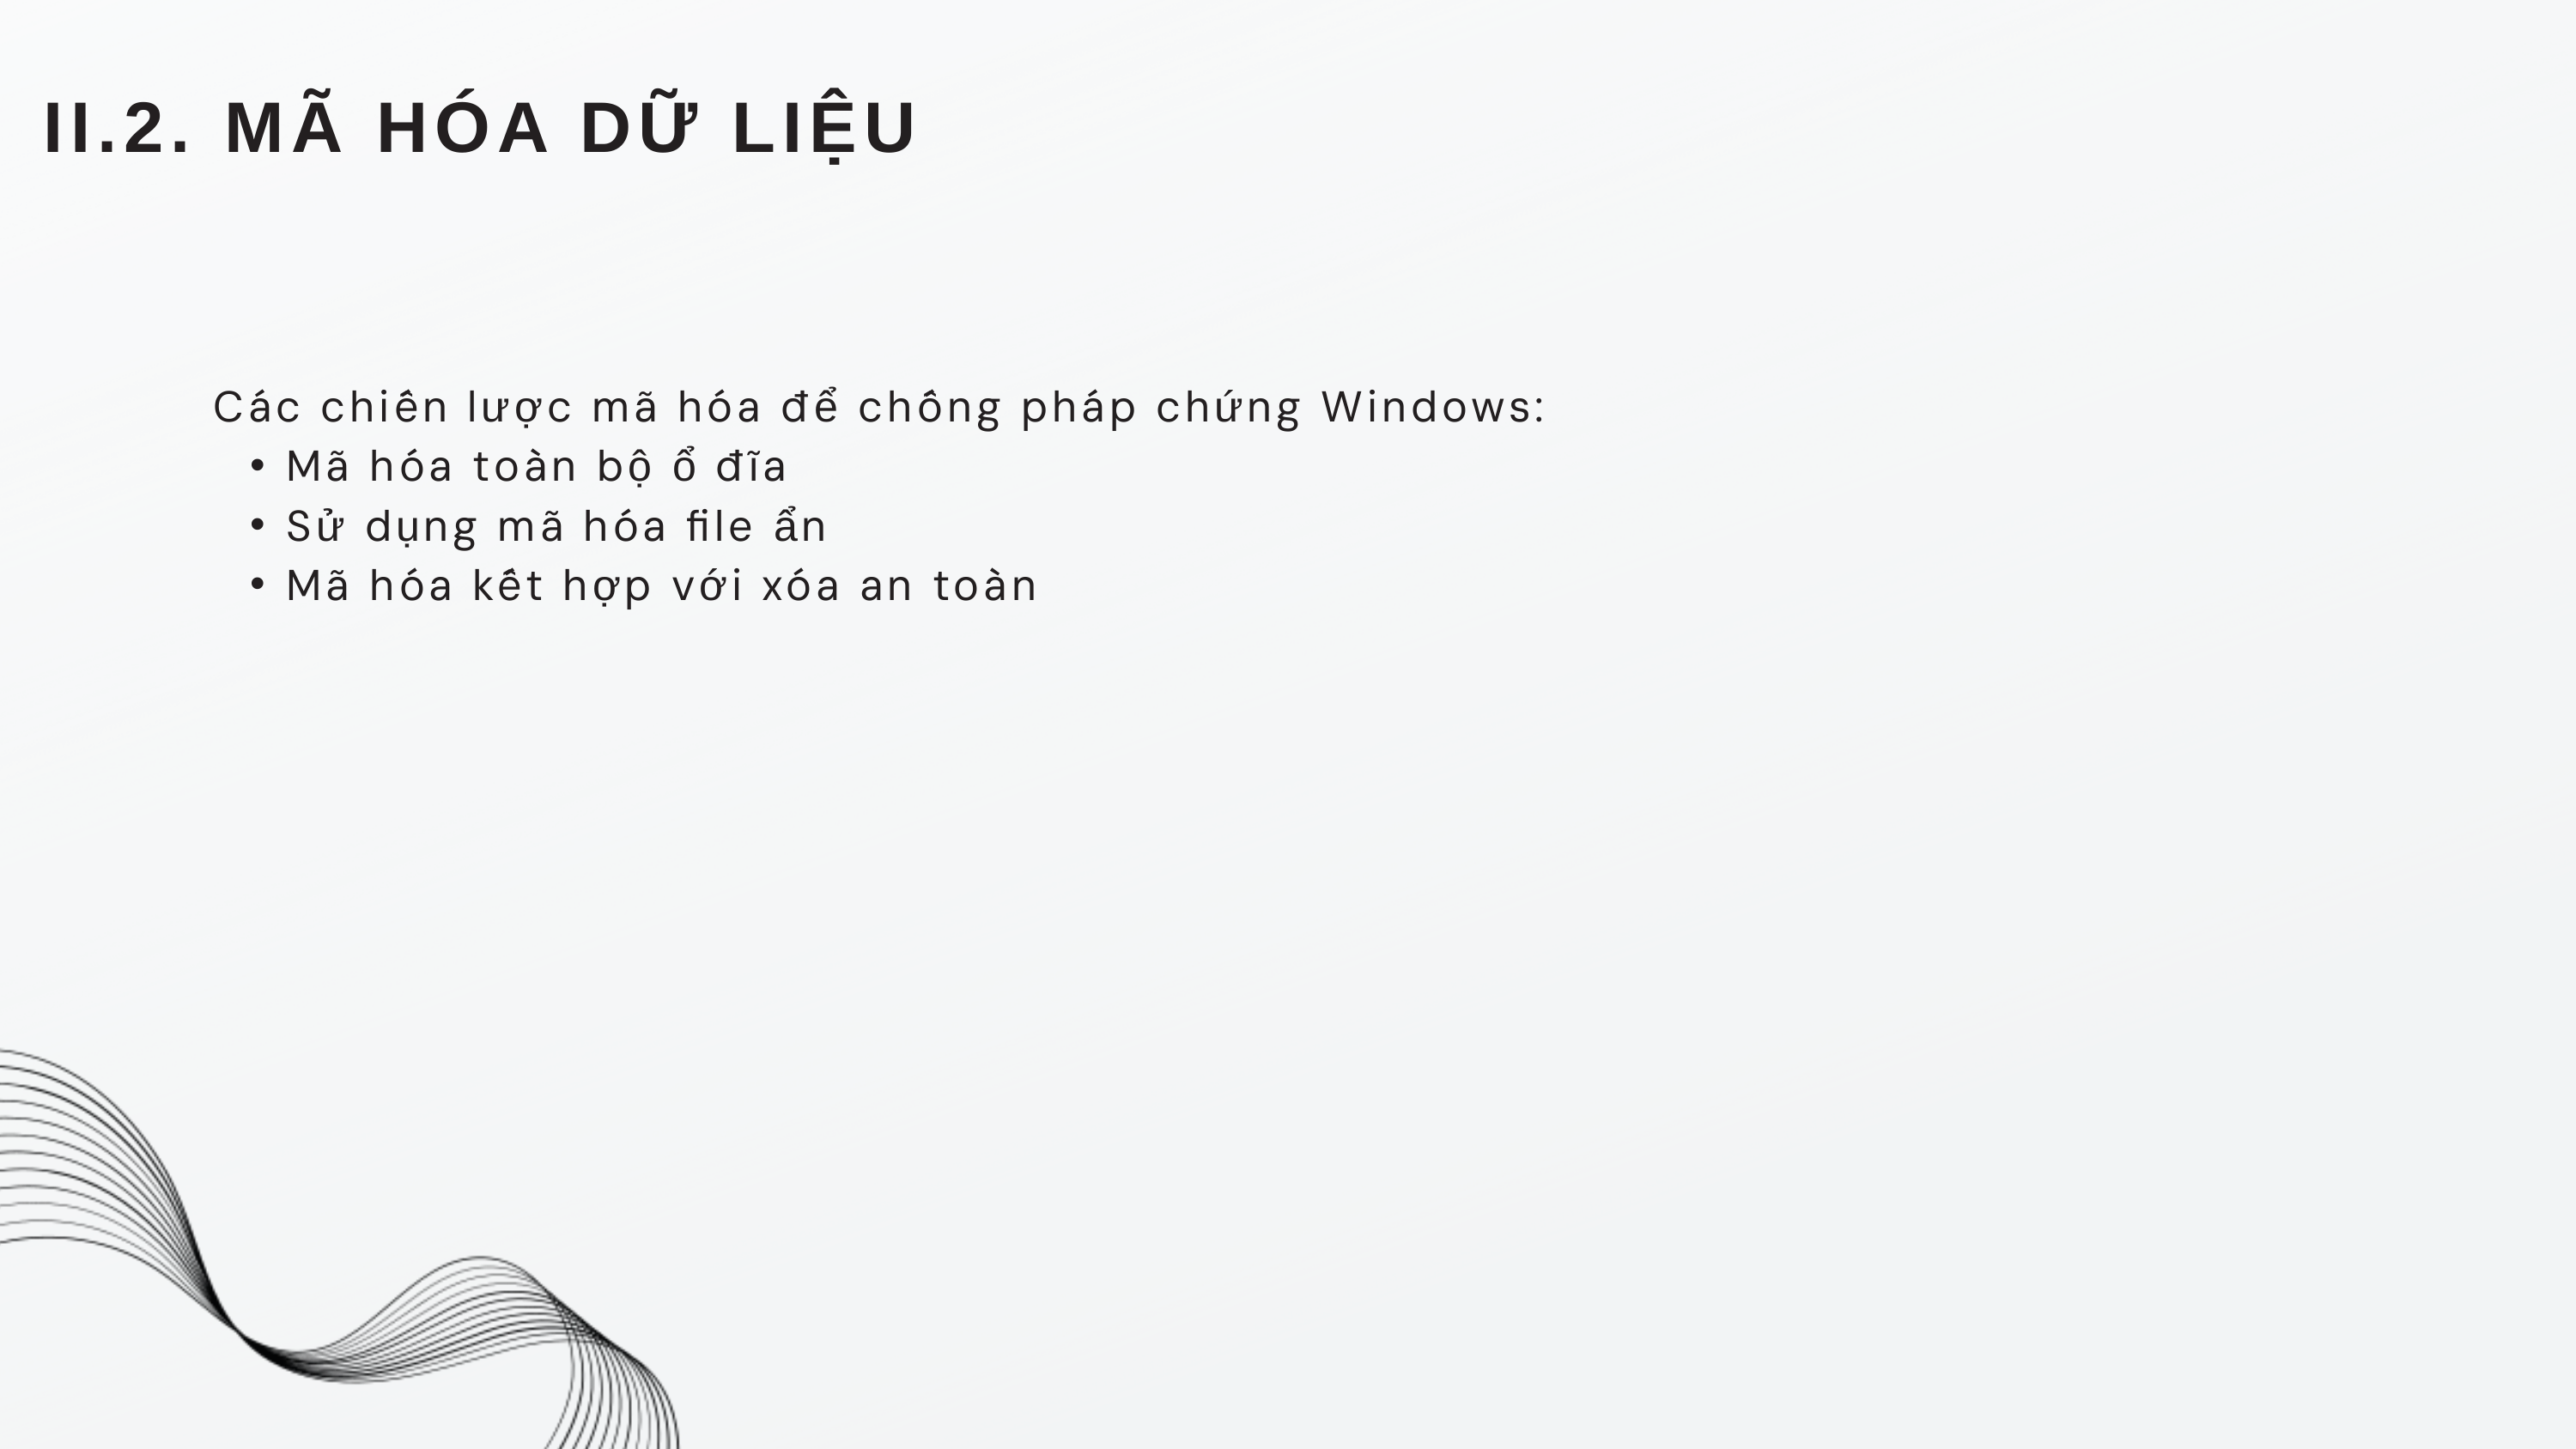

II.2. MÃ HÓA DỮ LIỆU
Các chiến lược mã hóa để chống pháp chứng Windows:
Mã hóa toàn bộ ổ đĩa
Sử dụng mã hóa file ẩn
Mã hóa kết hợp với xóa an toàn